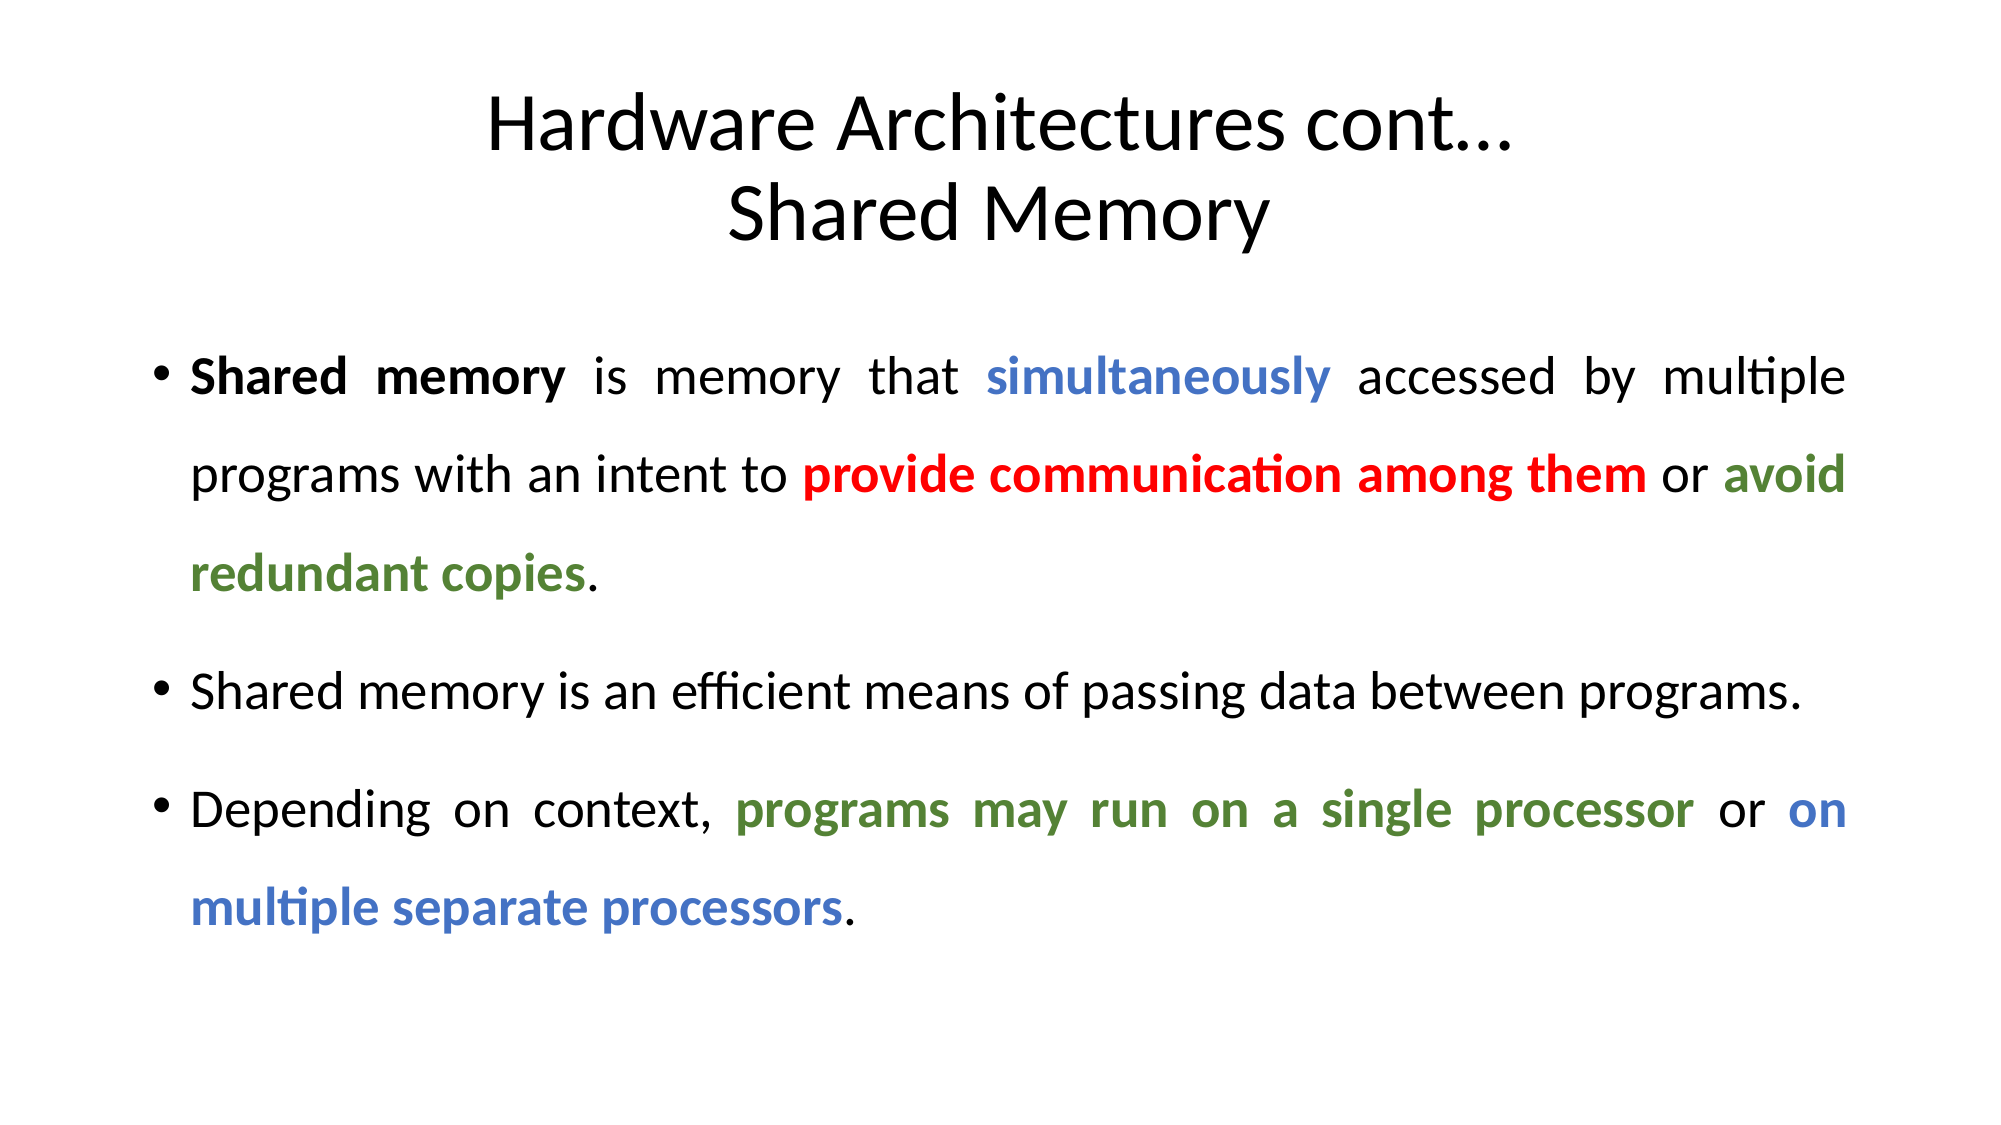

# Hardware Architectures cont… Shared Memory
Shared memory is memory that simultaneously accessed by multiple programs with an intent to provide communication among them or avoid redundant copies.
Shared memory is an efficient means of passing data between programs.
Depending on context, programs may run on a single processor or on multiple separate processors.